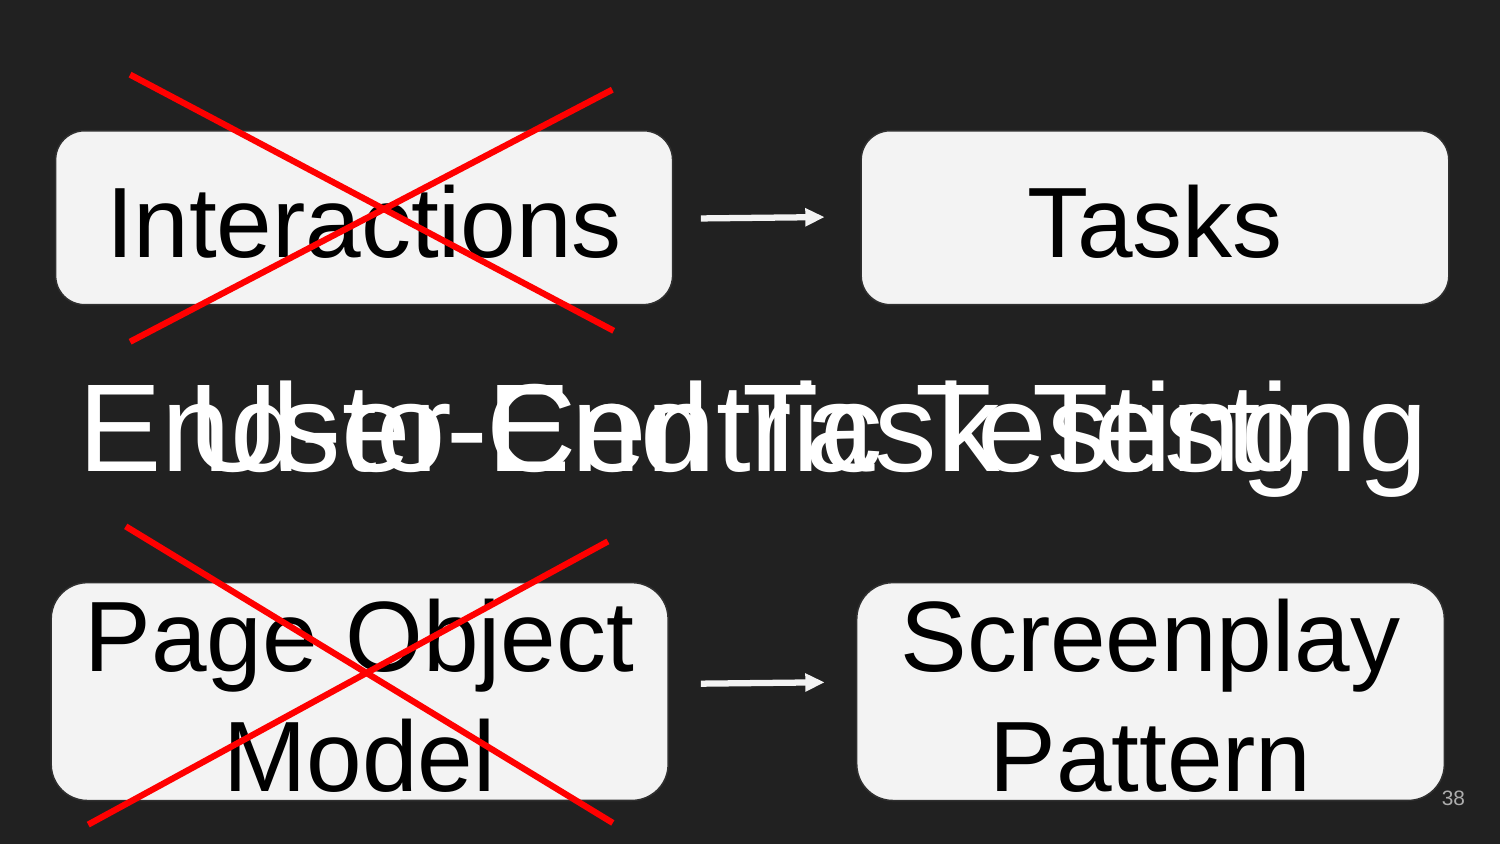

Interactions
Tasks
End-to-End Task Testing
# User Centric Testing
Page Object Model
Screenplay Pattern
38